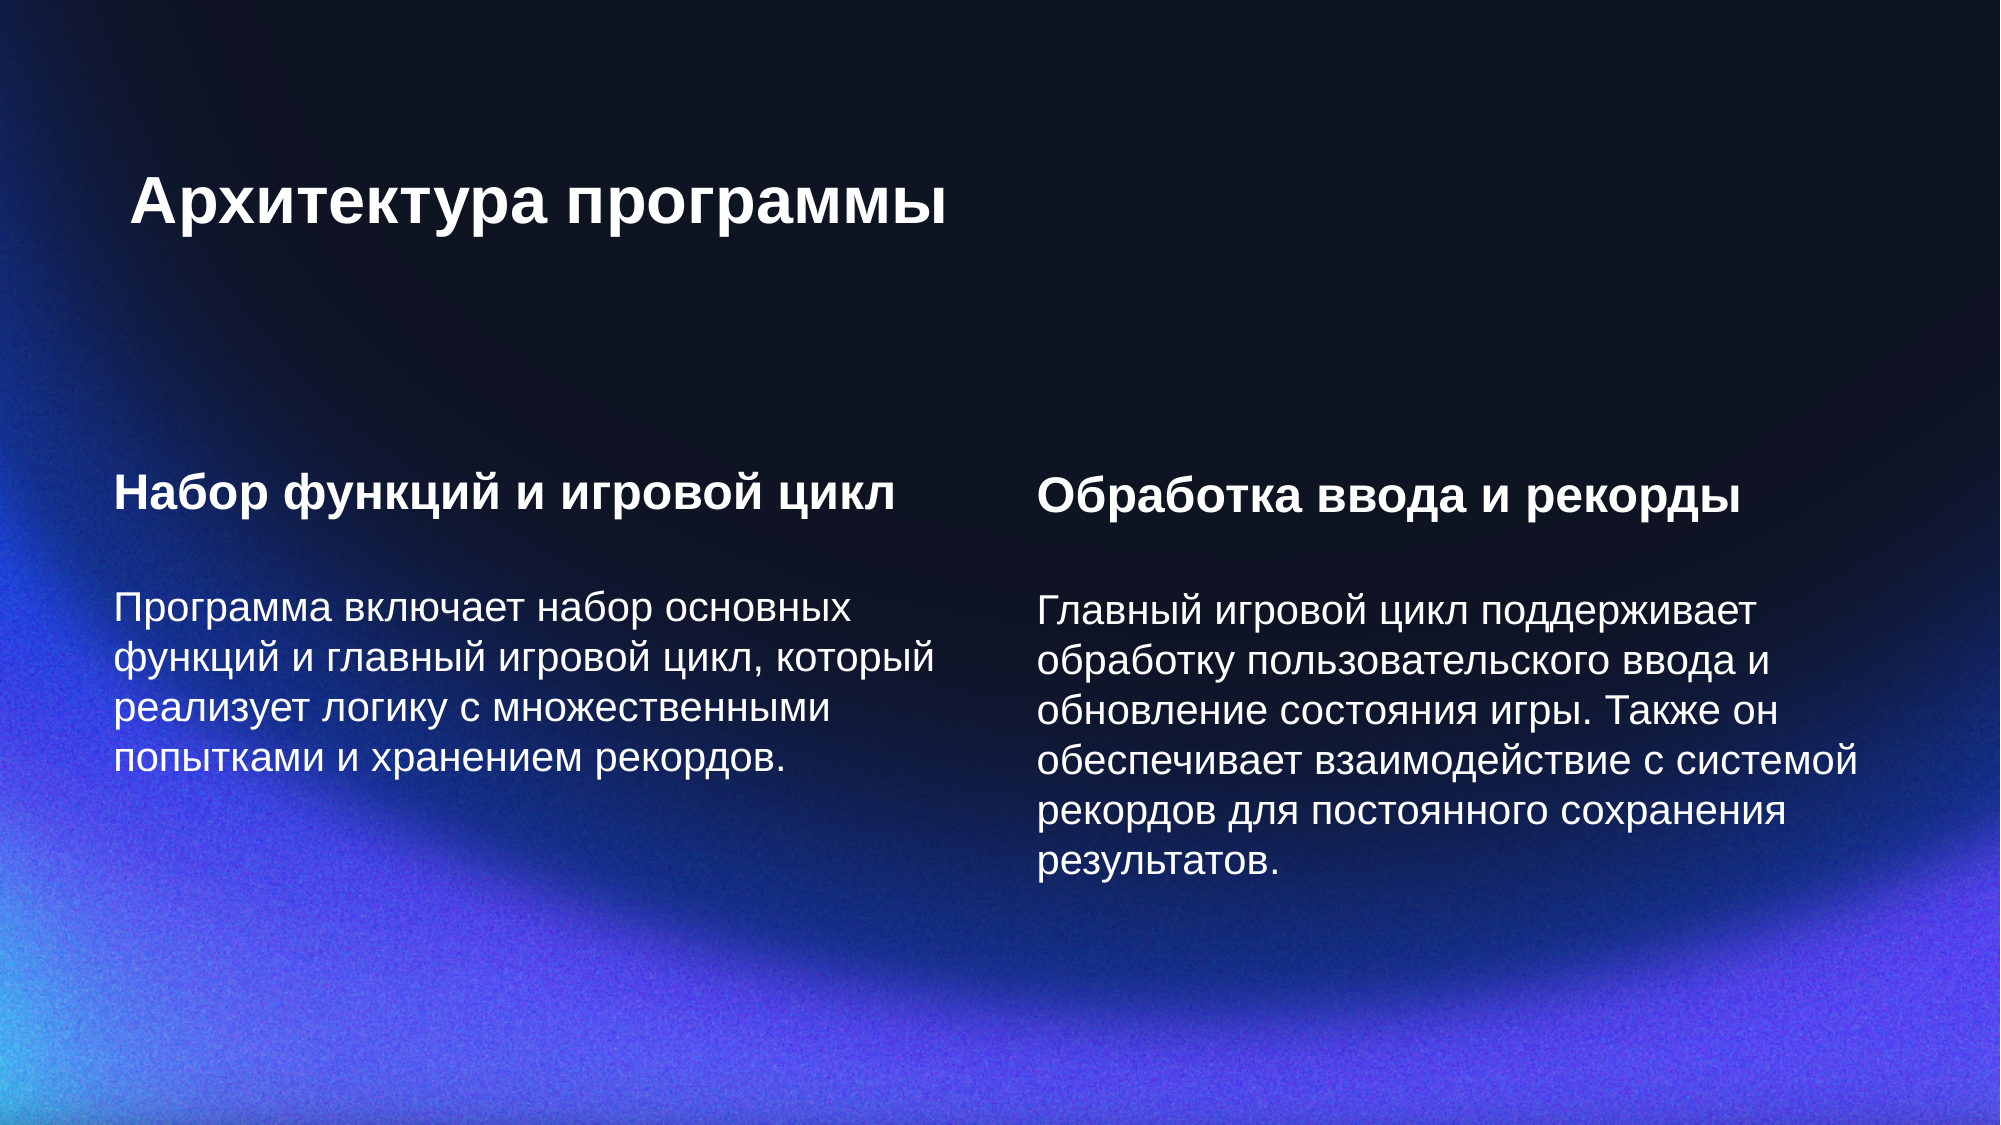

Архитектура программы

Обработка ввода и рекорды
Главный игровой цикл поддерживает обработку пользовательского ввода и обновление состояния игры. Также он обеспечивает взаимодействие с системой рекордов для постоянного сохранения результатов.
# Набор функций и игровой цикл Программа включает набор основных функций и главный игровой цикл, который реализует логику с множественными попытками и хранением рекордов.